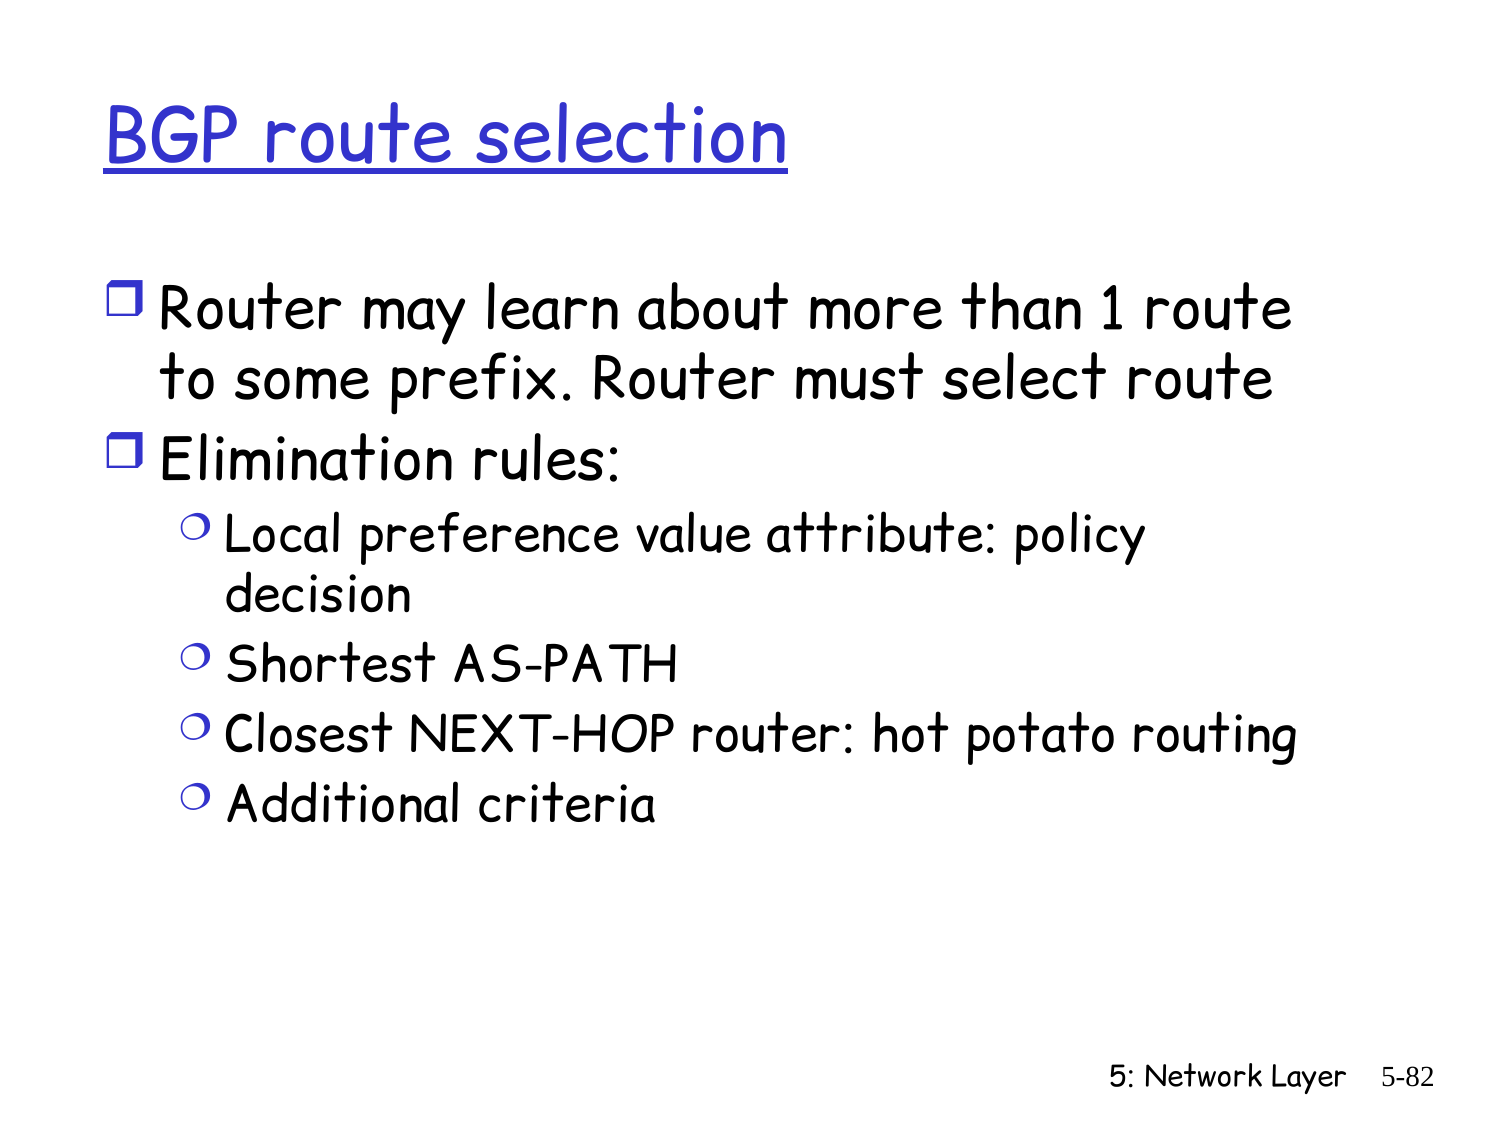

# BGP route selection
Router may learn about more than 1 route to some prefix. Router must select route
Elimination rules:
Local preference value attribute: policy decision
Shortest AS-PATH
Closest NEXT-HOP router: hot potato routing
Additional criteria

5: Network Layer
5-82